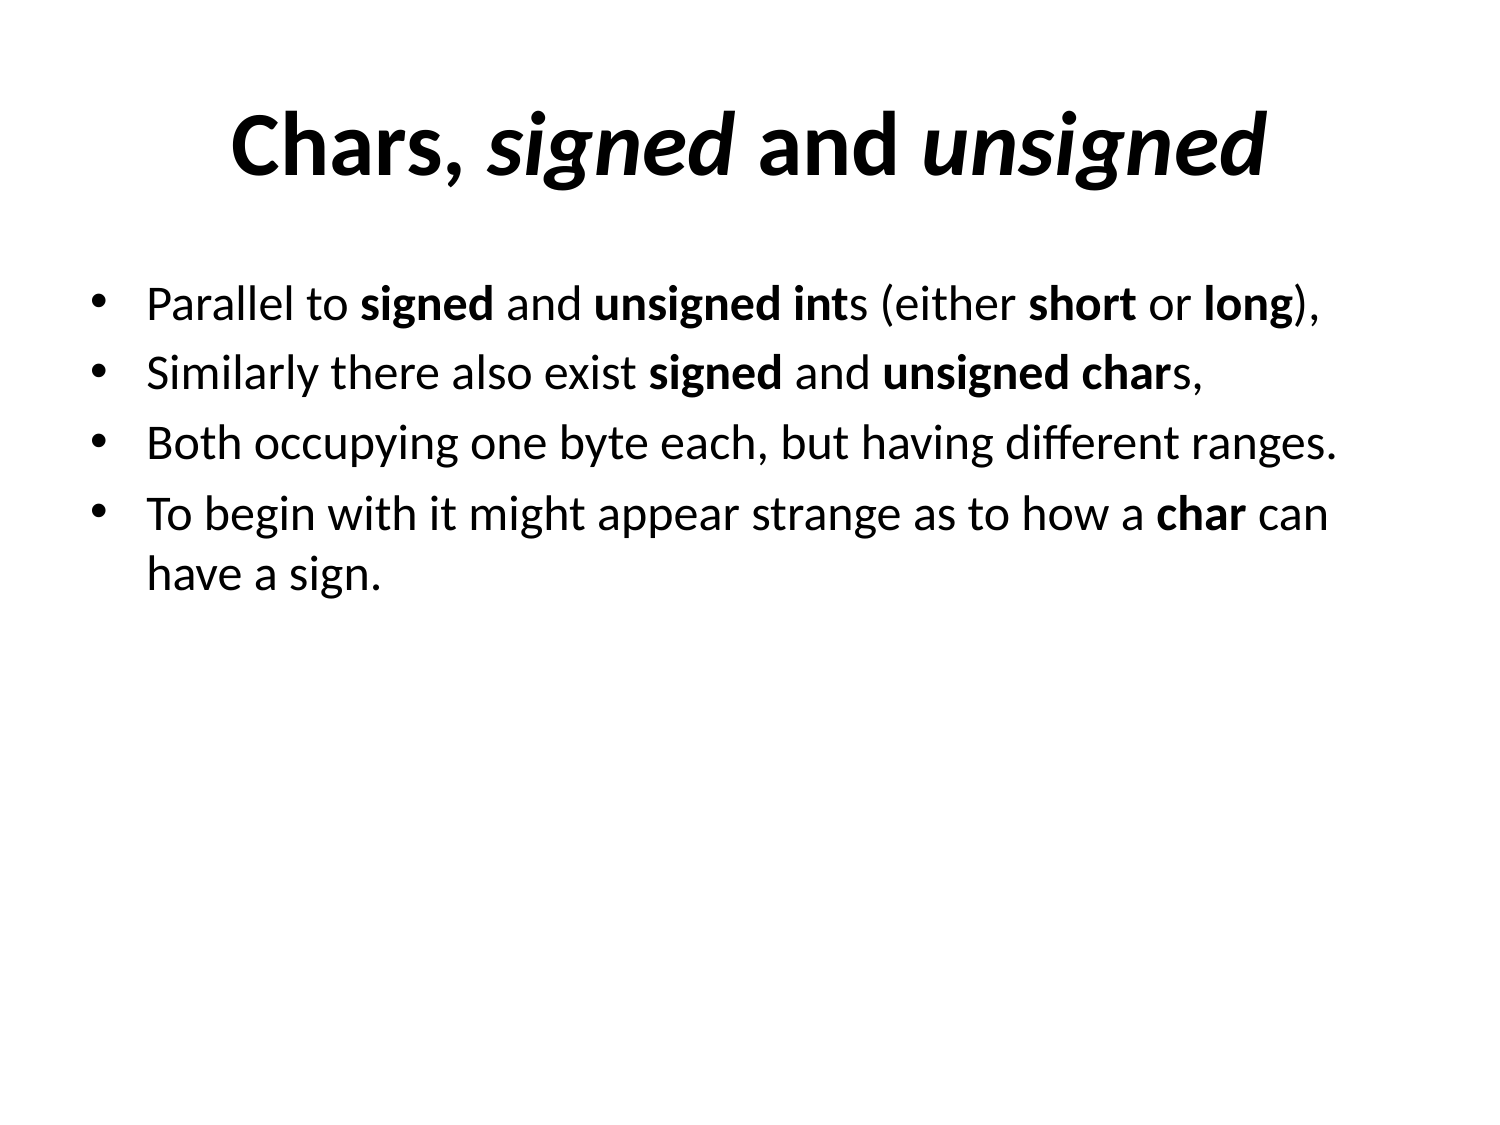

# Chars, signed and unsigned
Parallel to signed and unsigned ints (either short or long),
Similarly there also exist signed and unsigned chars,
Both occupying one byte each, but having different ranges.
To begin with it might appear strange as to how a char can have a sign.